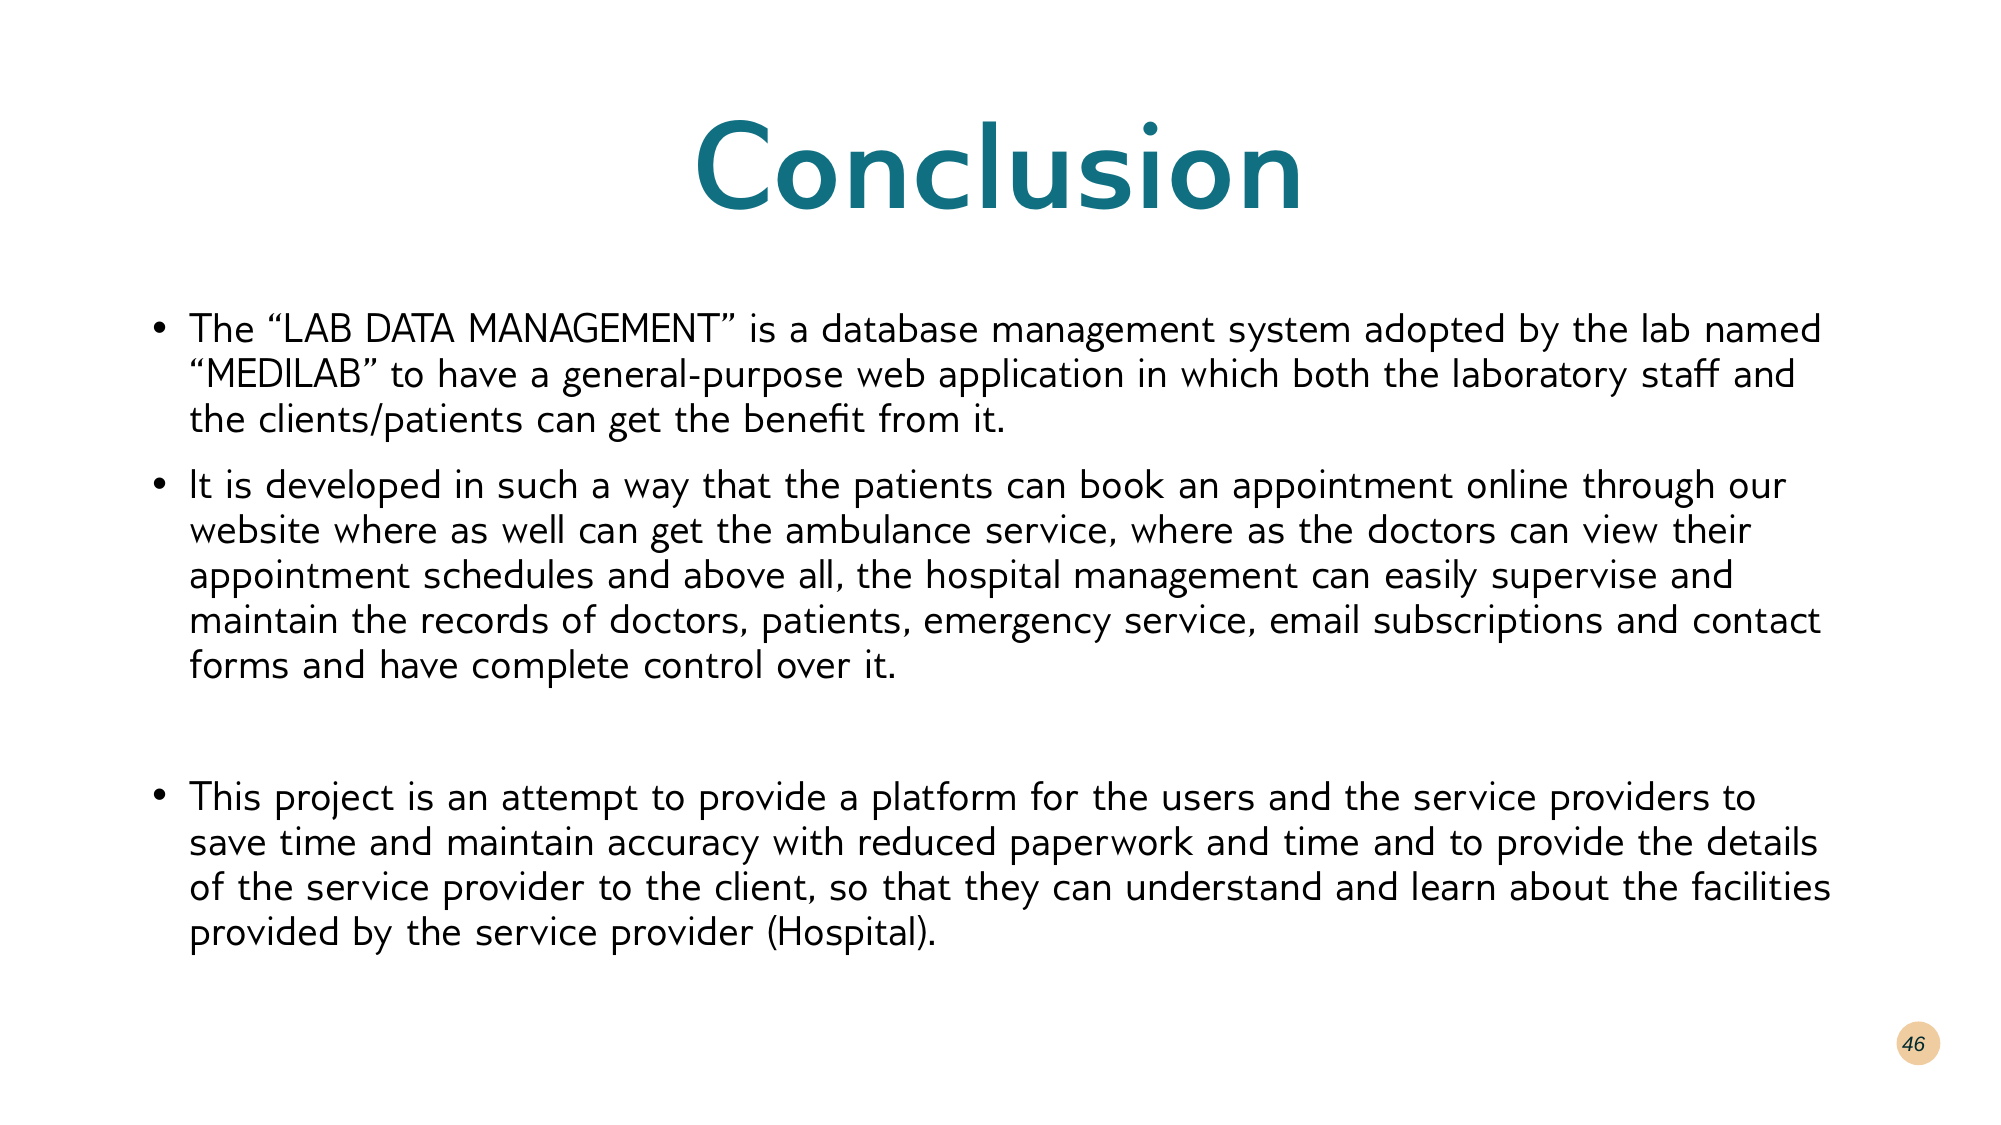

# Conclusion
The “LAB DATA MANAGEMENT” is a database management system adopted by the lab named “MEDILAB” to have a general-purpose web application in which both the laboratory staff and the clients/patients can get the benefit from it.
It is developed in such a way that the patients can book an appointment online through our website where as well can get the ambulance service, where as the doctors can view their appointment schedules and above all, the hospital management can easily supervise and maintain the records of doctors, patients, emergency service, email subscriptions and contact forms and have complete control over it.

This project is an attempt to provide a platform for the users and the service providers to save time and maintain accuracy with reduced paperwork and time and to provide the details of the service provider to the client, so that they can understand and learn about the facilities provided by the service provider (Hospital).
46